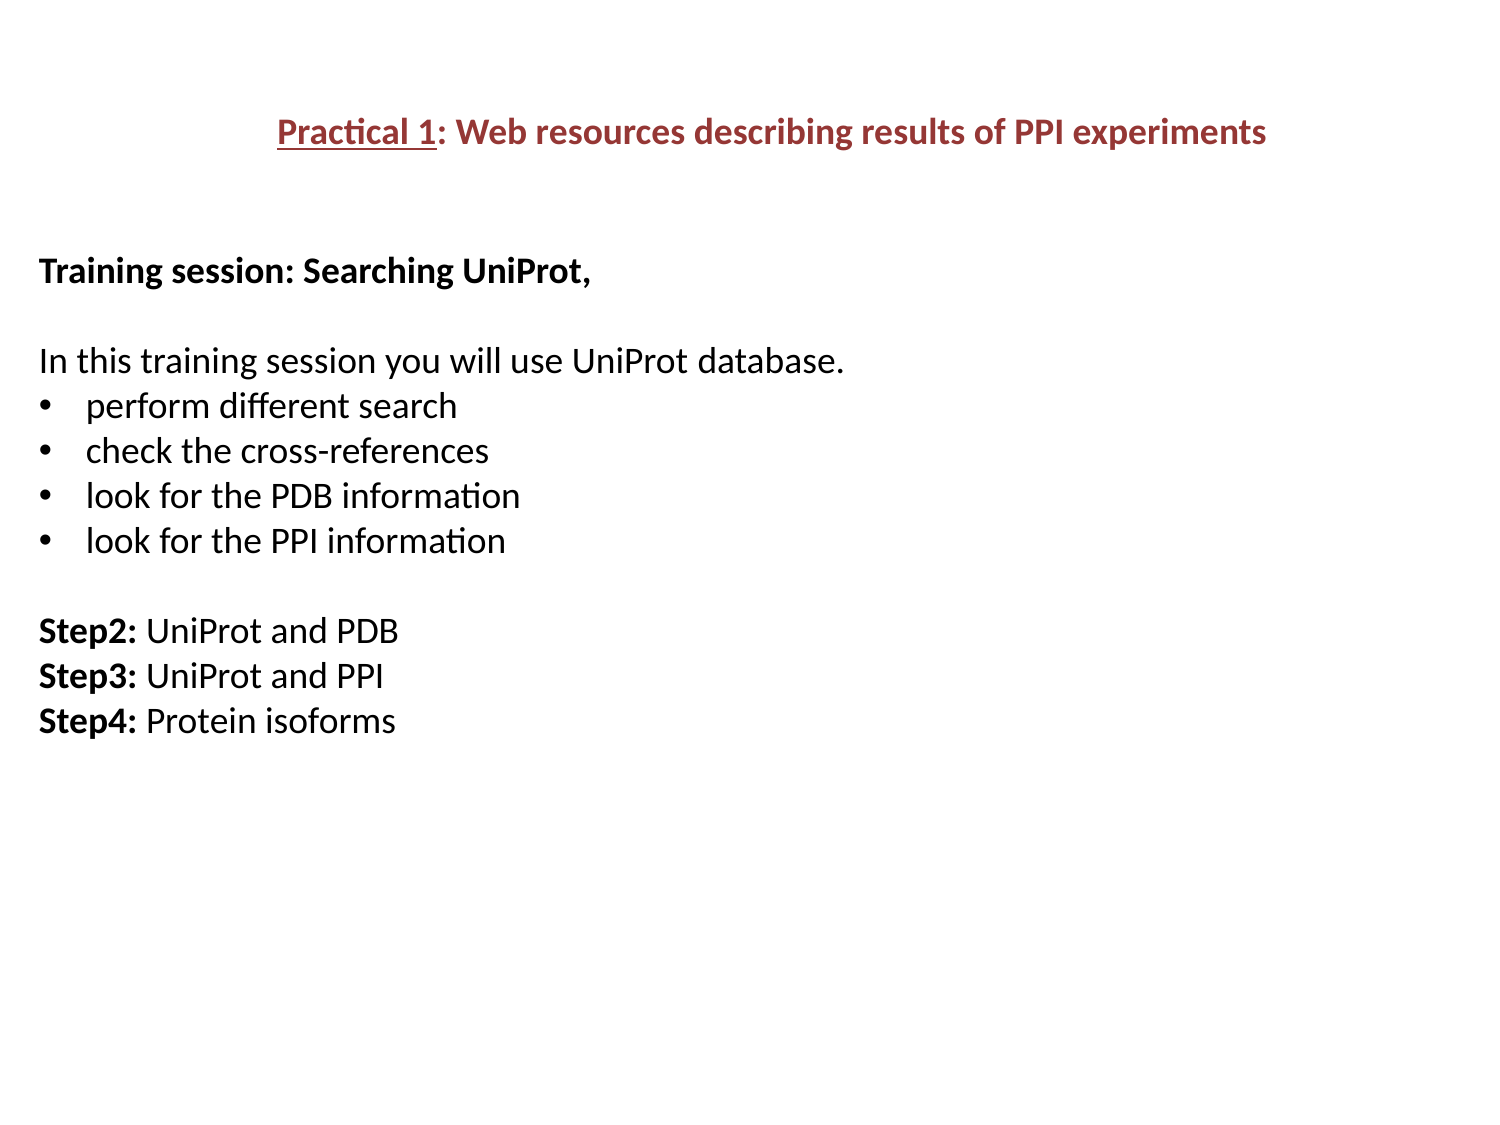

Practical 1: Web resources describing results of PPI experiments

Training session: Searching UniProt,

In this training session you will use UniProt database.
perform different search
check the cross-references
look for the PDB information
look for the PPI information

Step2: UniProt and PDB
Step3: UniProt and PPI
Step4: Protein isoforms